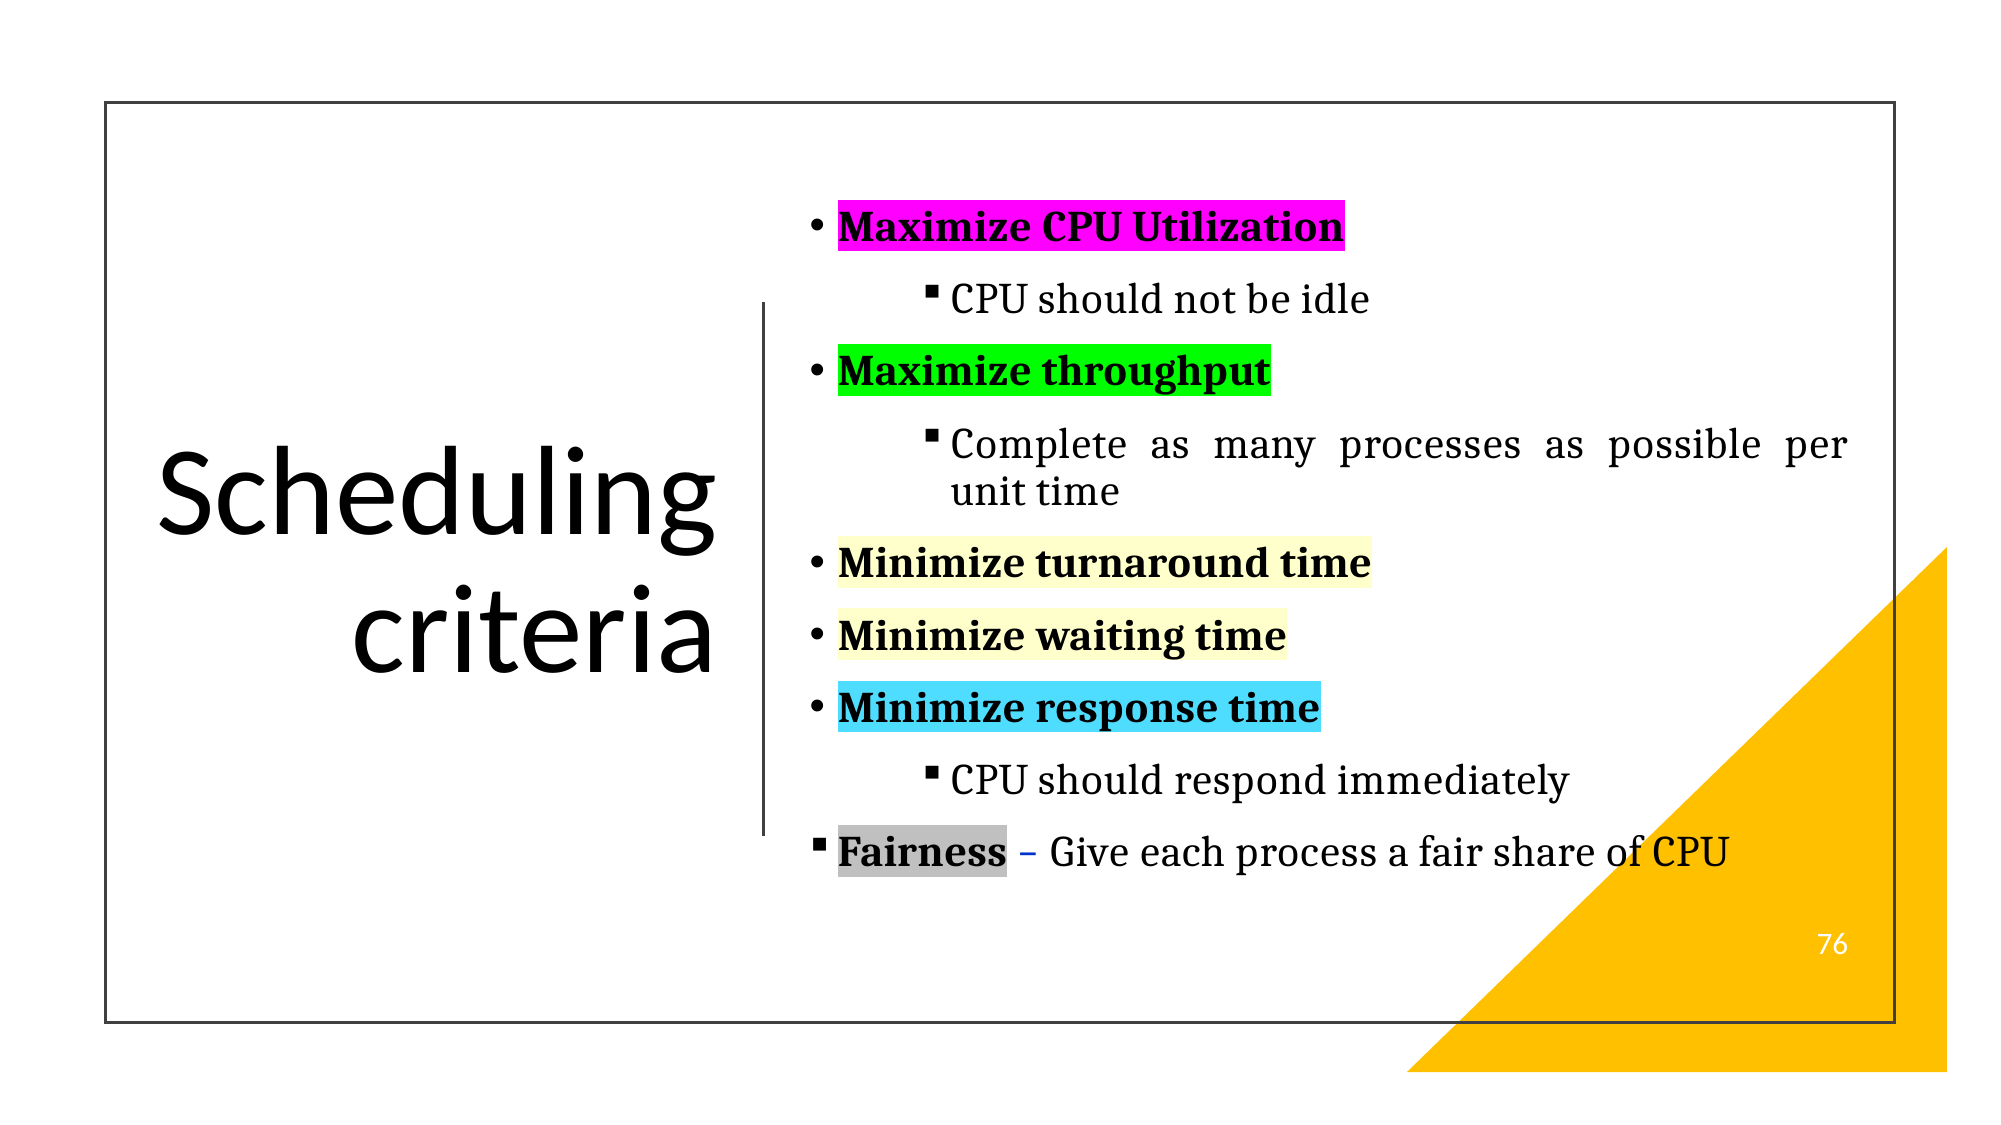

Maximize CPU Utilization
CPU should not be idle
Maximize throughput
Complete as many processes as possible per unit time
Minimize turnaround time
Minimize waiting time
Minimize response time
CPU should respond immediately
Fairness – Give each process a fair share of CPU

# Scheduling criteria

76